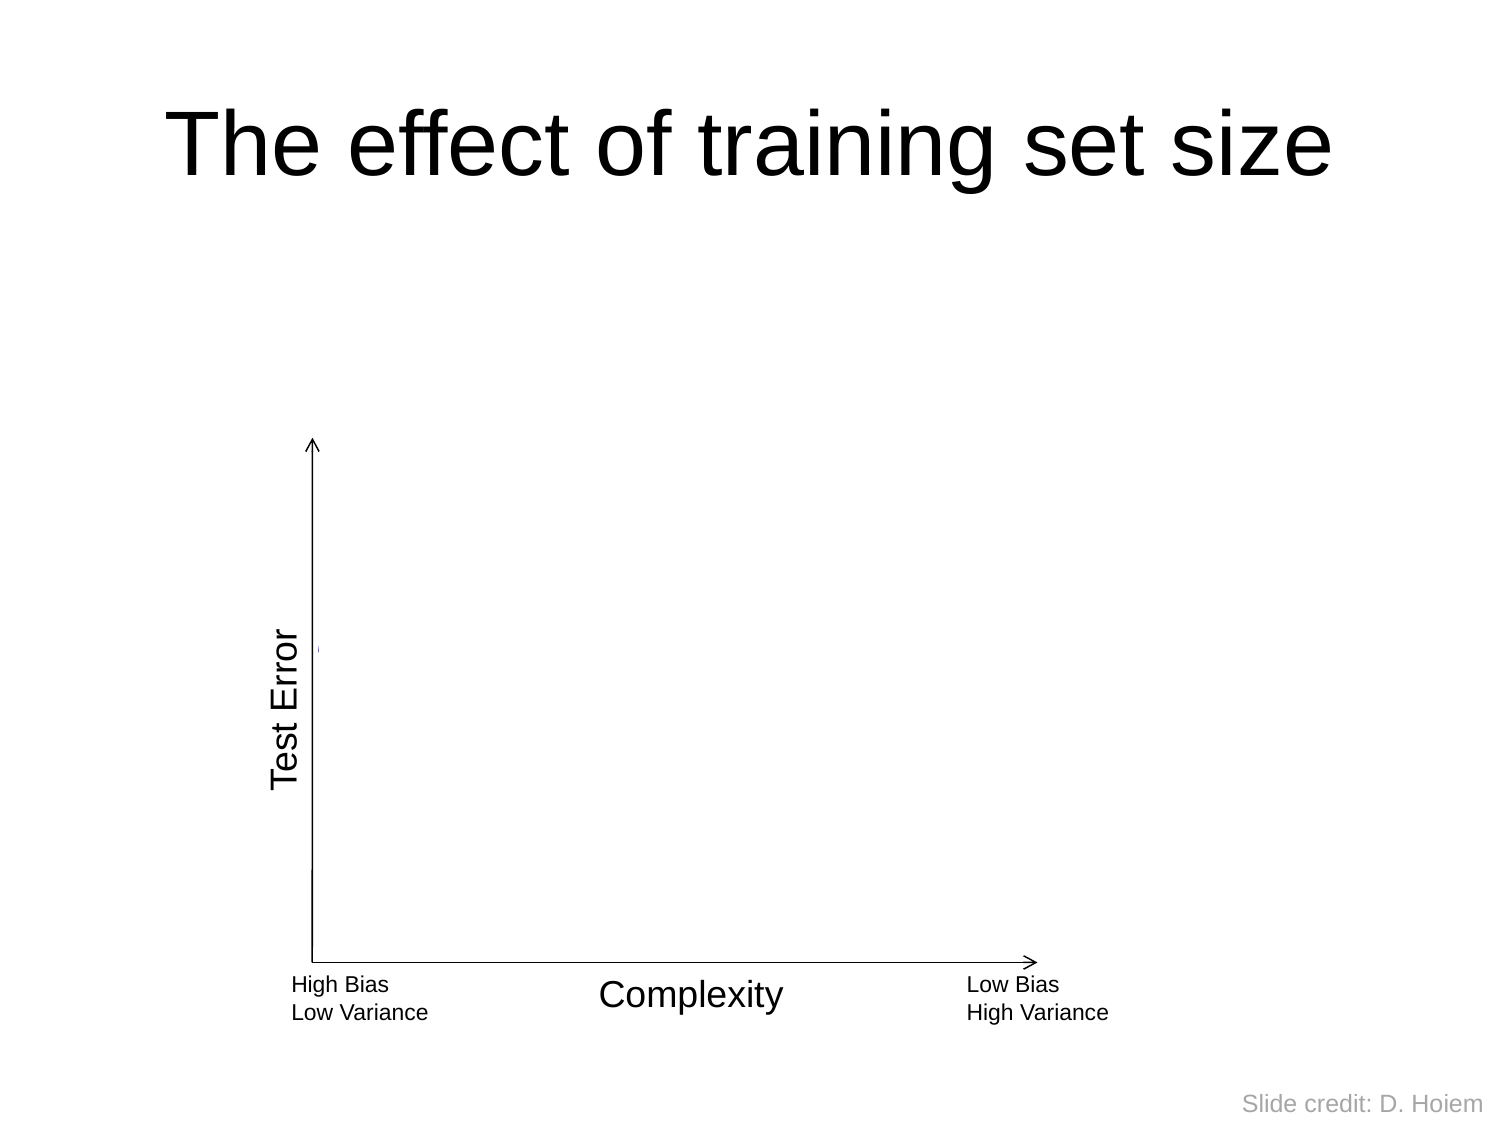

# The effect of training set size

Test Error
High Bias
Low Variance
Complexity
Low Bias
High Variance
Few training examples

Many training examples
Slide credit: D. Hoiem